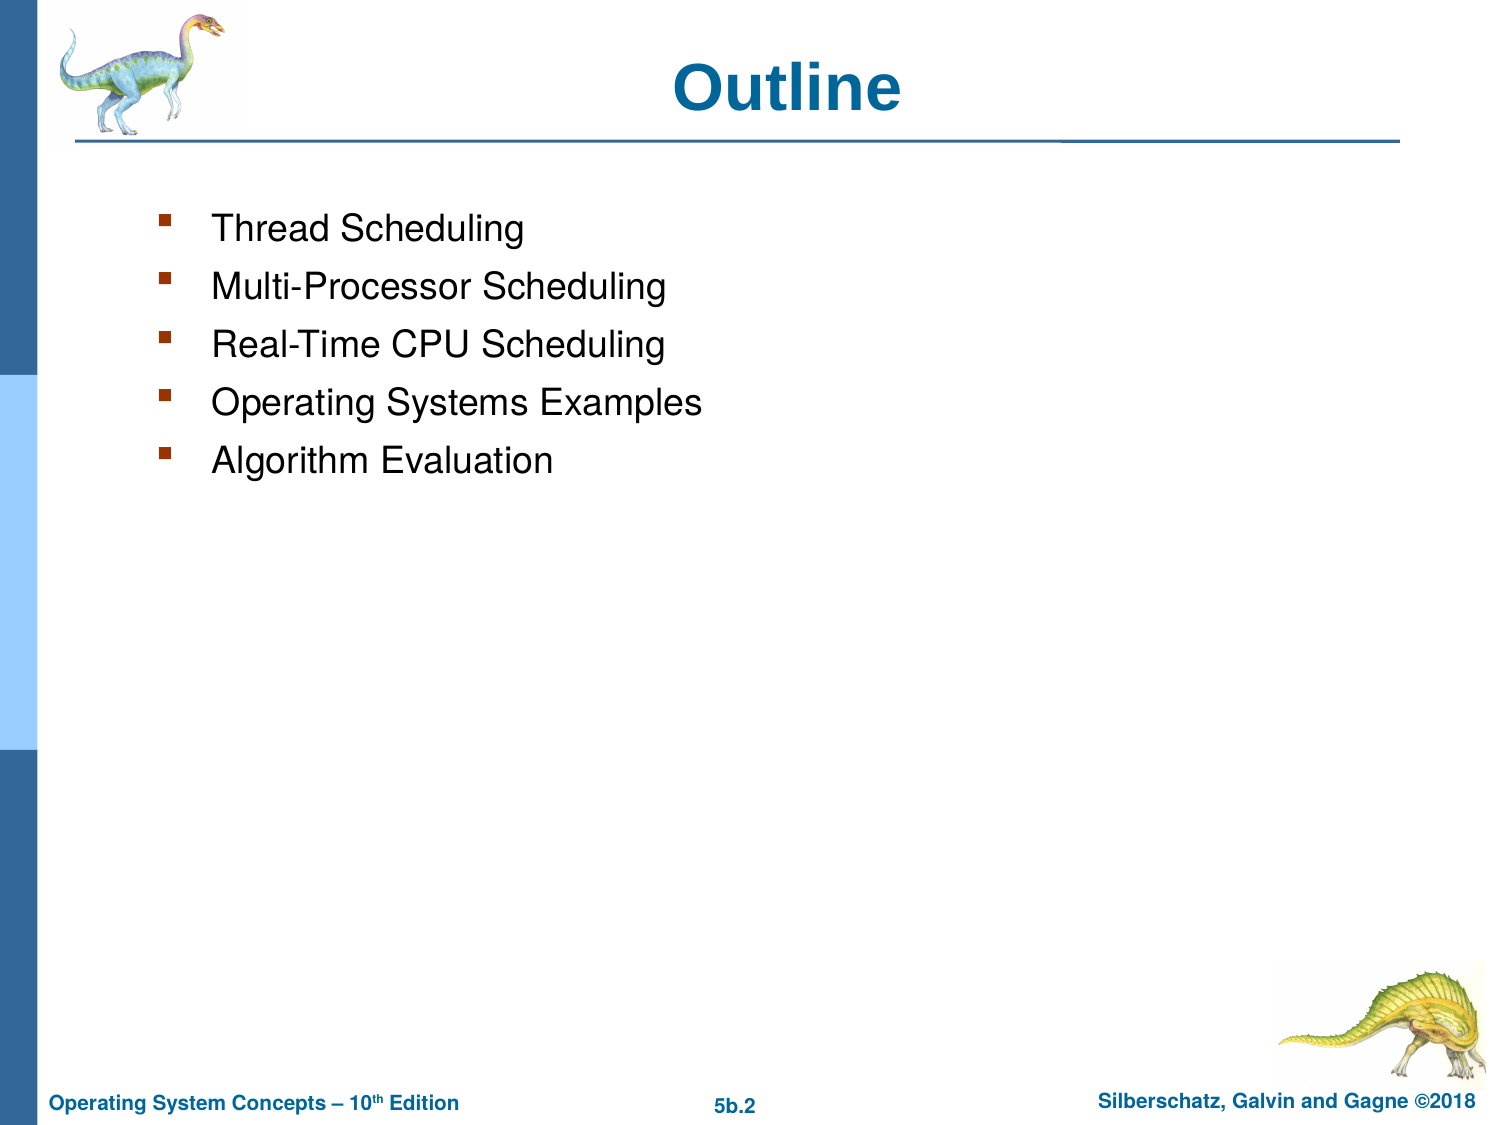

# Outline
Thread Scheduling
Multi-Processor Scheduling
Real-Time CPU Scheduling
Operating Systems Examples
Algorithm Evaluation